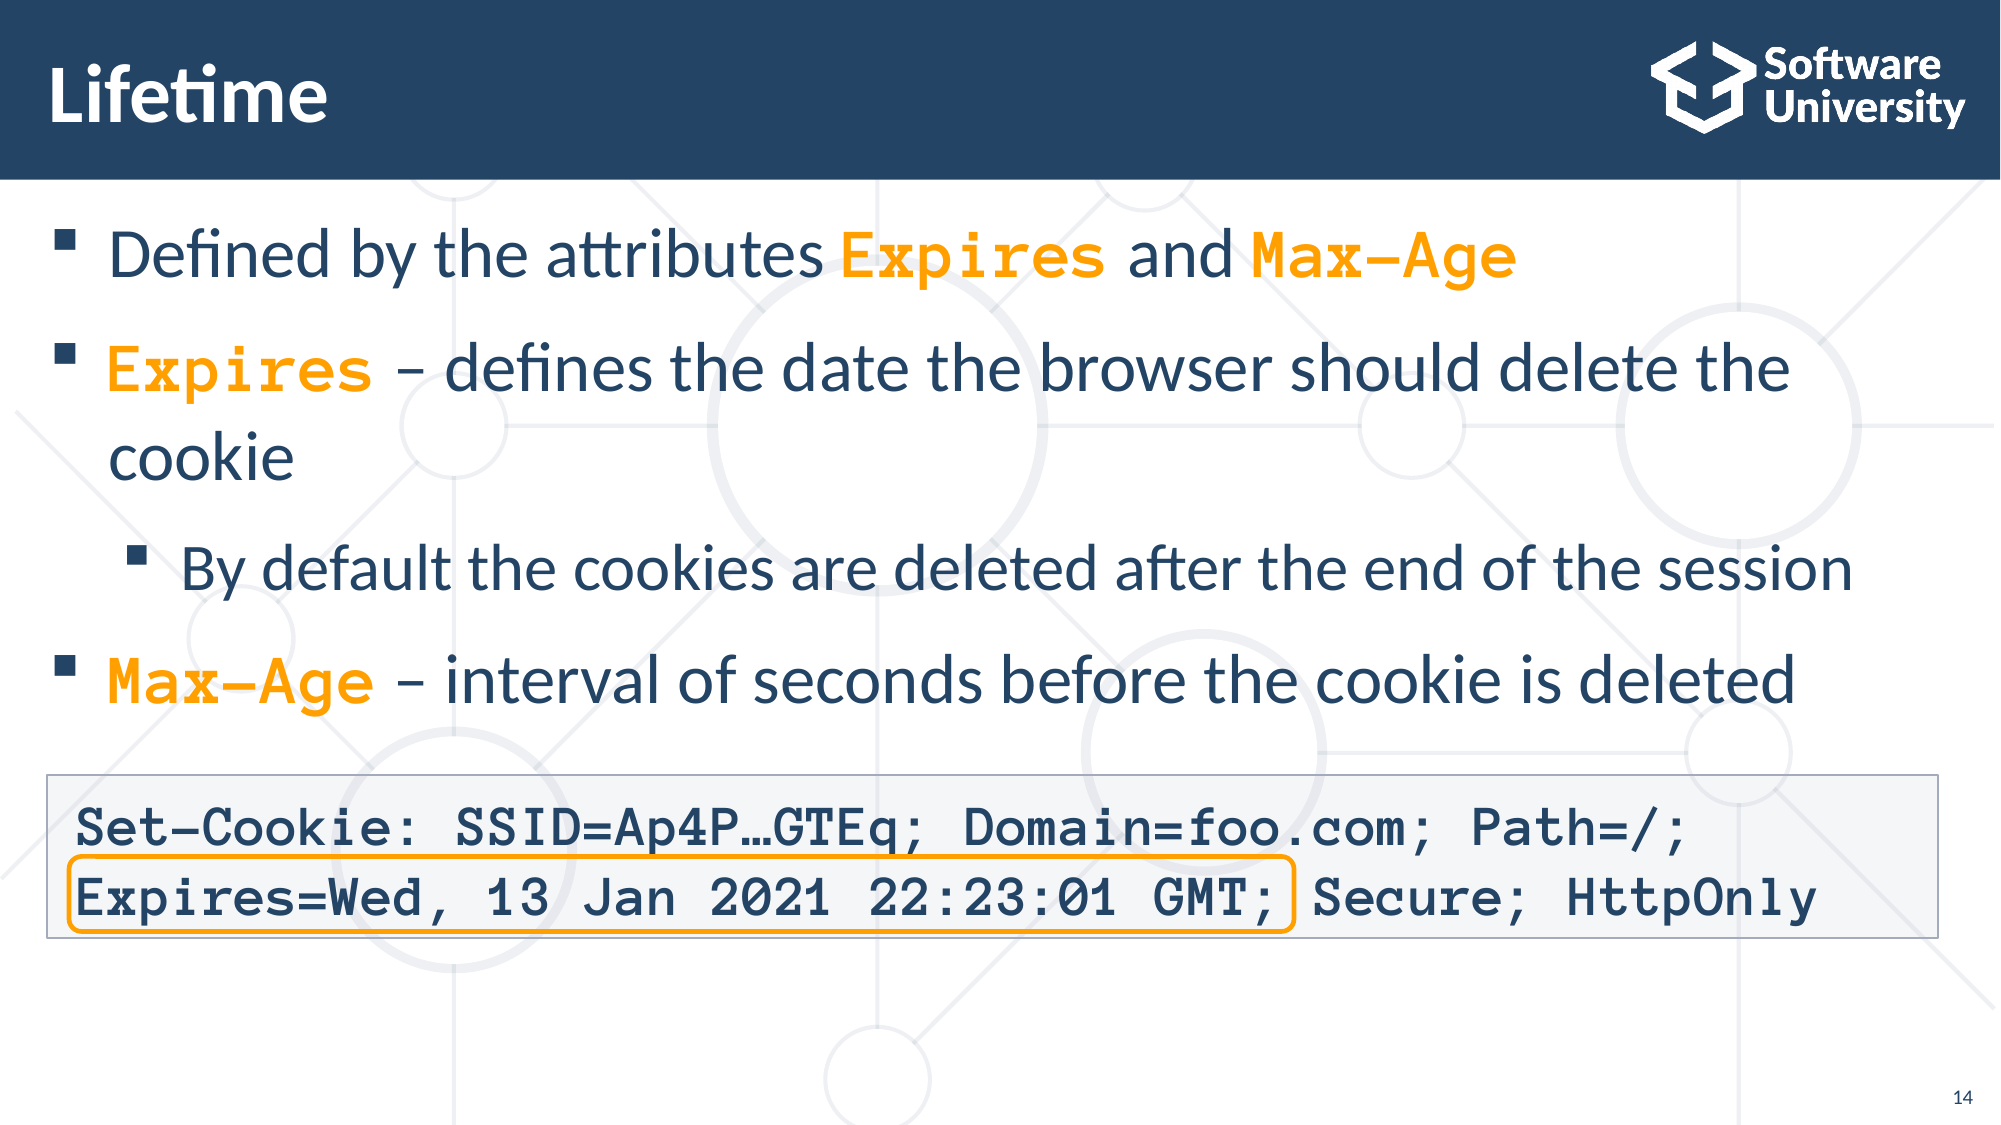

# Lifetime
Defined by the attributes Expires and Max-Age
Expires – defines the date the browser should delete the cookie
By default the cookies are deleted after the end of the session
Max-Age – interval of seconds before the cookie is deleted
Set-Cookie: SSID=Ap4P…GTEq; Domain=foo.com; Path=/; Expires=Wed, 13 Jan 2021 22:23:01 GMT; Secure; HttpOnly

14